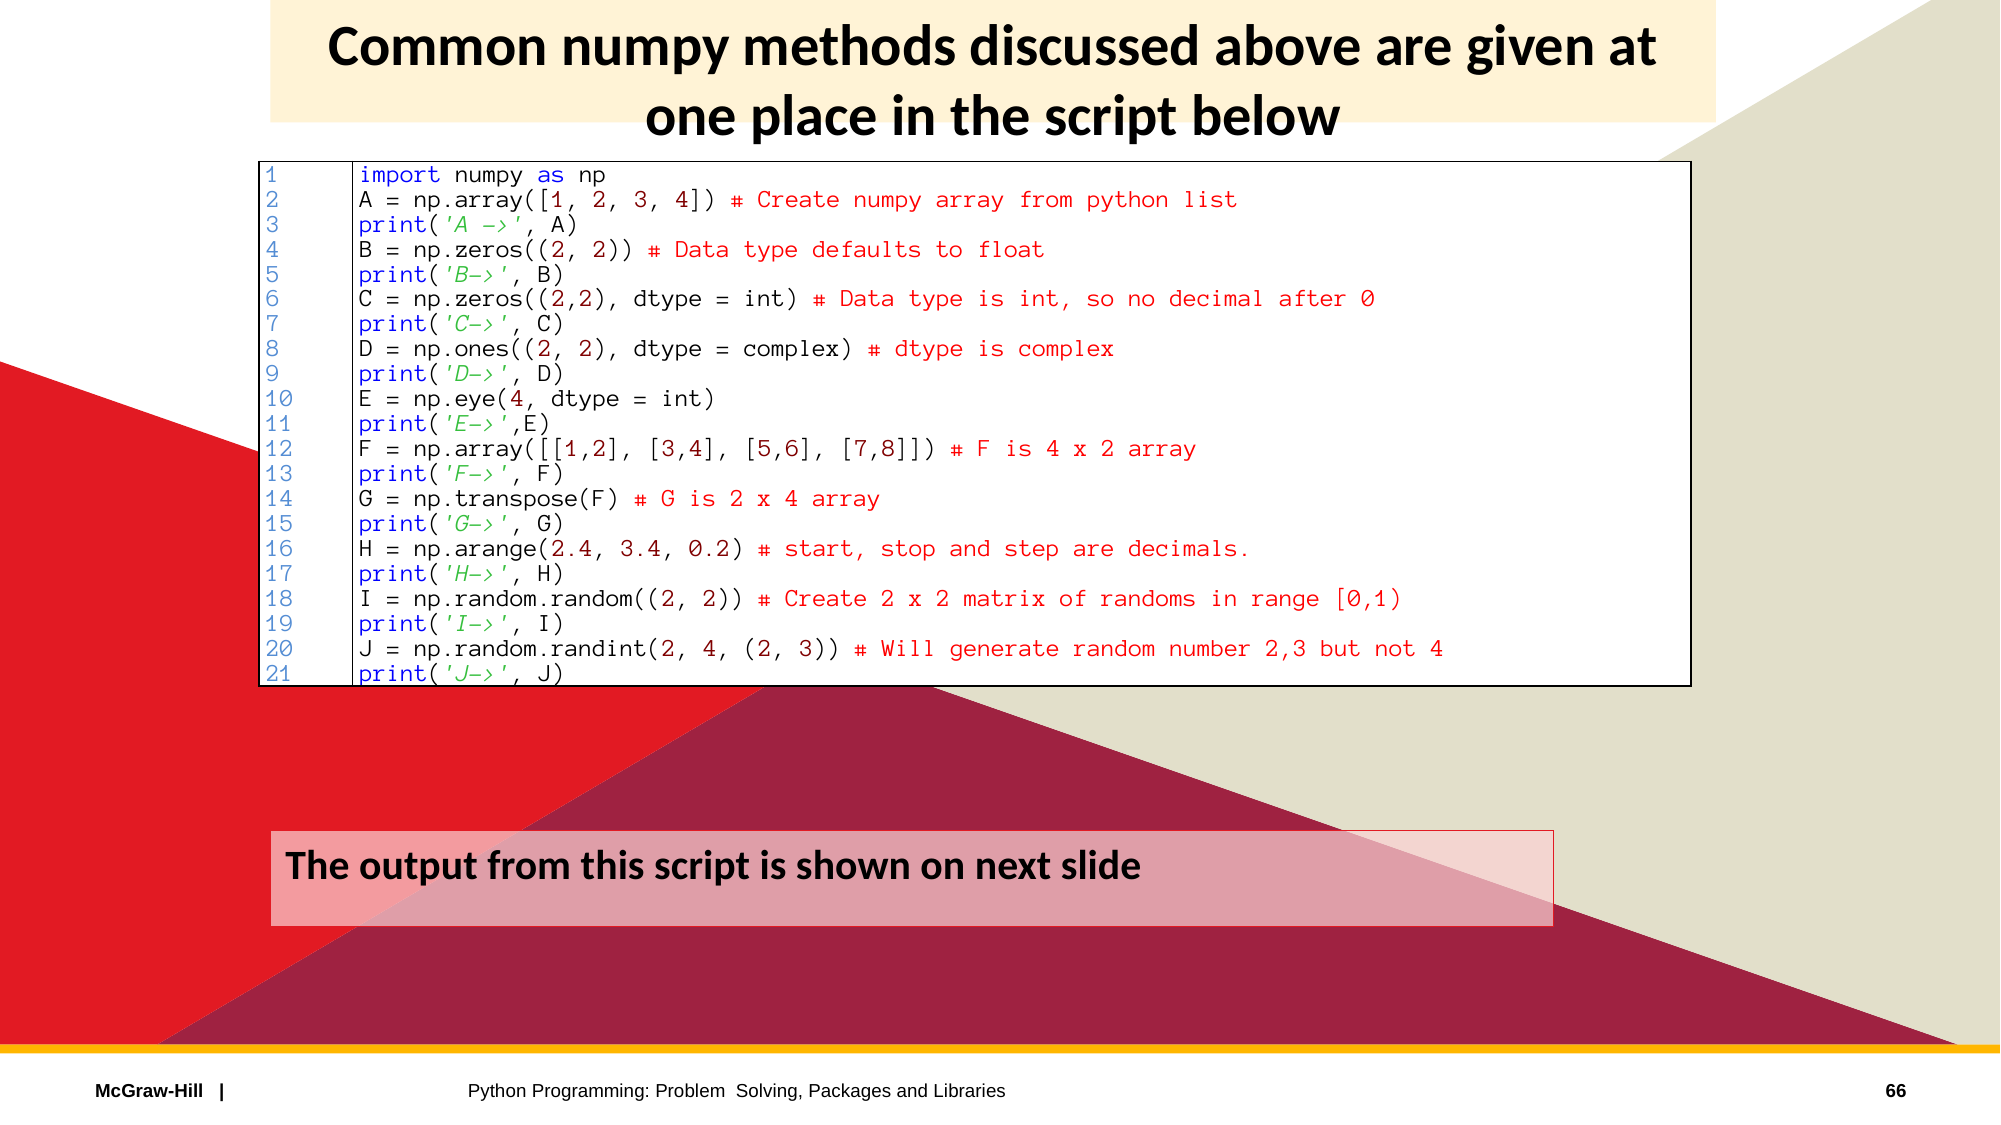

# Common numpy methods discussed above are given at one place in the script below
| 1 2 3 4 5 6 7 8 9 10 11 12 13 14 15 16 17 18 19 20 21 | import numpy as np A = np.array([1, 2, 3, 4]) # Create numpy array from python list print('A ->', A) B = np.zeros((2, 2)) # Data type defaults to float print('B->', B) C = np.zeros((2,2), dtype = int) # Data type is int, so no decimal after 0 print('C->', C) D = np.ones((2, 2), dtype = complex) # dtype is complex print('D->', D) E = np.eye(4, dtype = int) print('E->',E) F = np.array([[1,2], [3,4], [5,6], [7,8]]) # F is 4 x 2 array print('F->', F) G = np.transpose(F) # G is 2 x 4 array print('G->', G) H = np.arange(2.4, 3.4, 0.2) # start, stop and step are decimals. print('H->', H) I = np.random.random((2, 2)) # Create 2 x 2 matrix of randoms in range [0,1) print('I->', I) J = np.random.randint(2, 4, (2, 3)) # Will generate random number 2,3 but not 4 print('J->', J) |
| --- | --- |
The output from this script is shown on next slide
66
Python Programming: Problem  Solving, Packages and Libraries